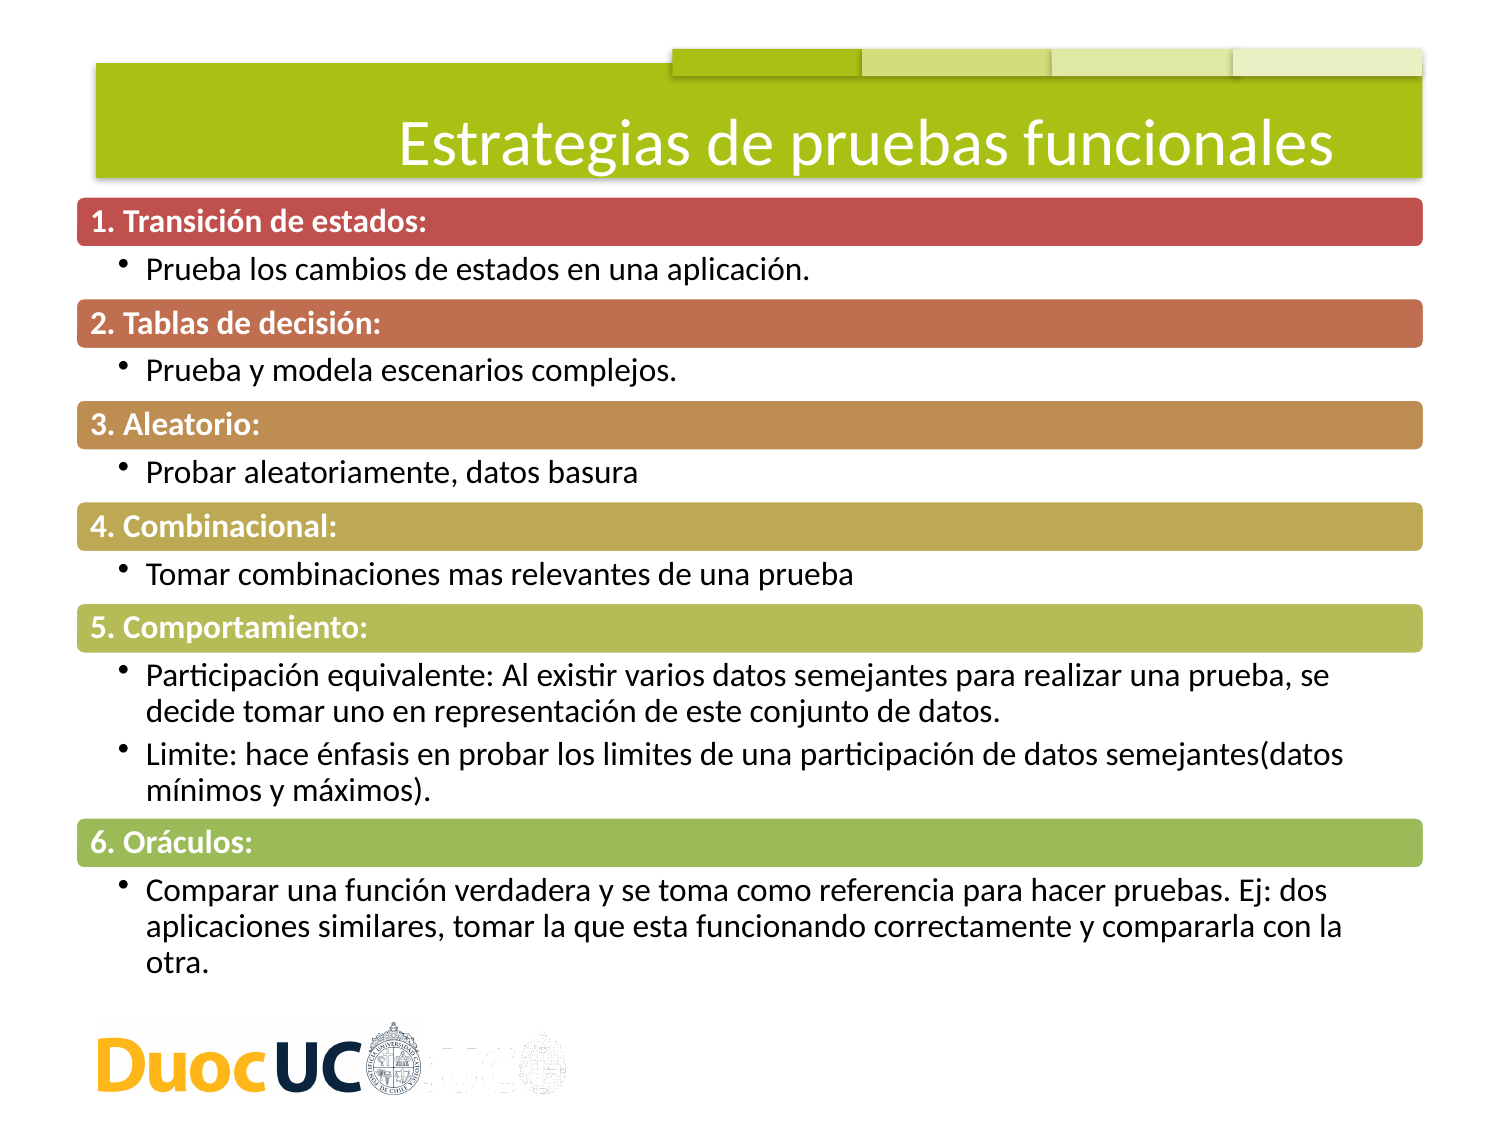

Estrategias de pruebas funcionales
1. Transición de estados:
Prueba los cambios de estados en una aplicación.
2. Tablas de decisión:
Prueba y modela escenarios complejos.
3. Aleatorio:
Probar aleatoriamente, datos basura
4. Combinacional:
Tomar combinaciones mas relevantes de una prueba
5. Comportamiento:
Participación equivalente: Al existir varios datos semejantes para realizar una prueba, se decide tomar uno en representación de este conjunto de datos.
Limite: hace énfasis en probar los limites de una participación de datos semejantes(datos mínimos y máximos).
6. Oráculos:
Comparar una función verdadera y se toma como referencia para hacer pruebas. Ej: dos aplicaciones similares, tomar la que esta funcionando correctamente y compararla con la otra.